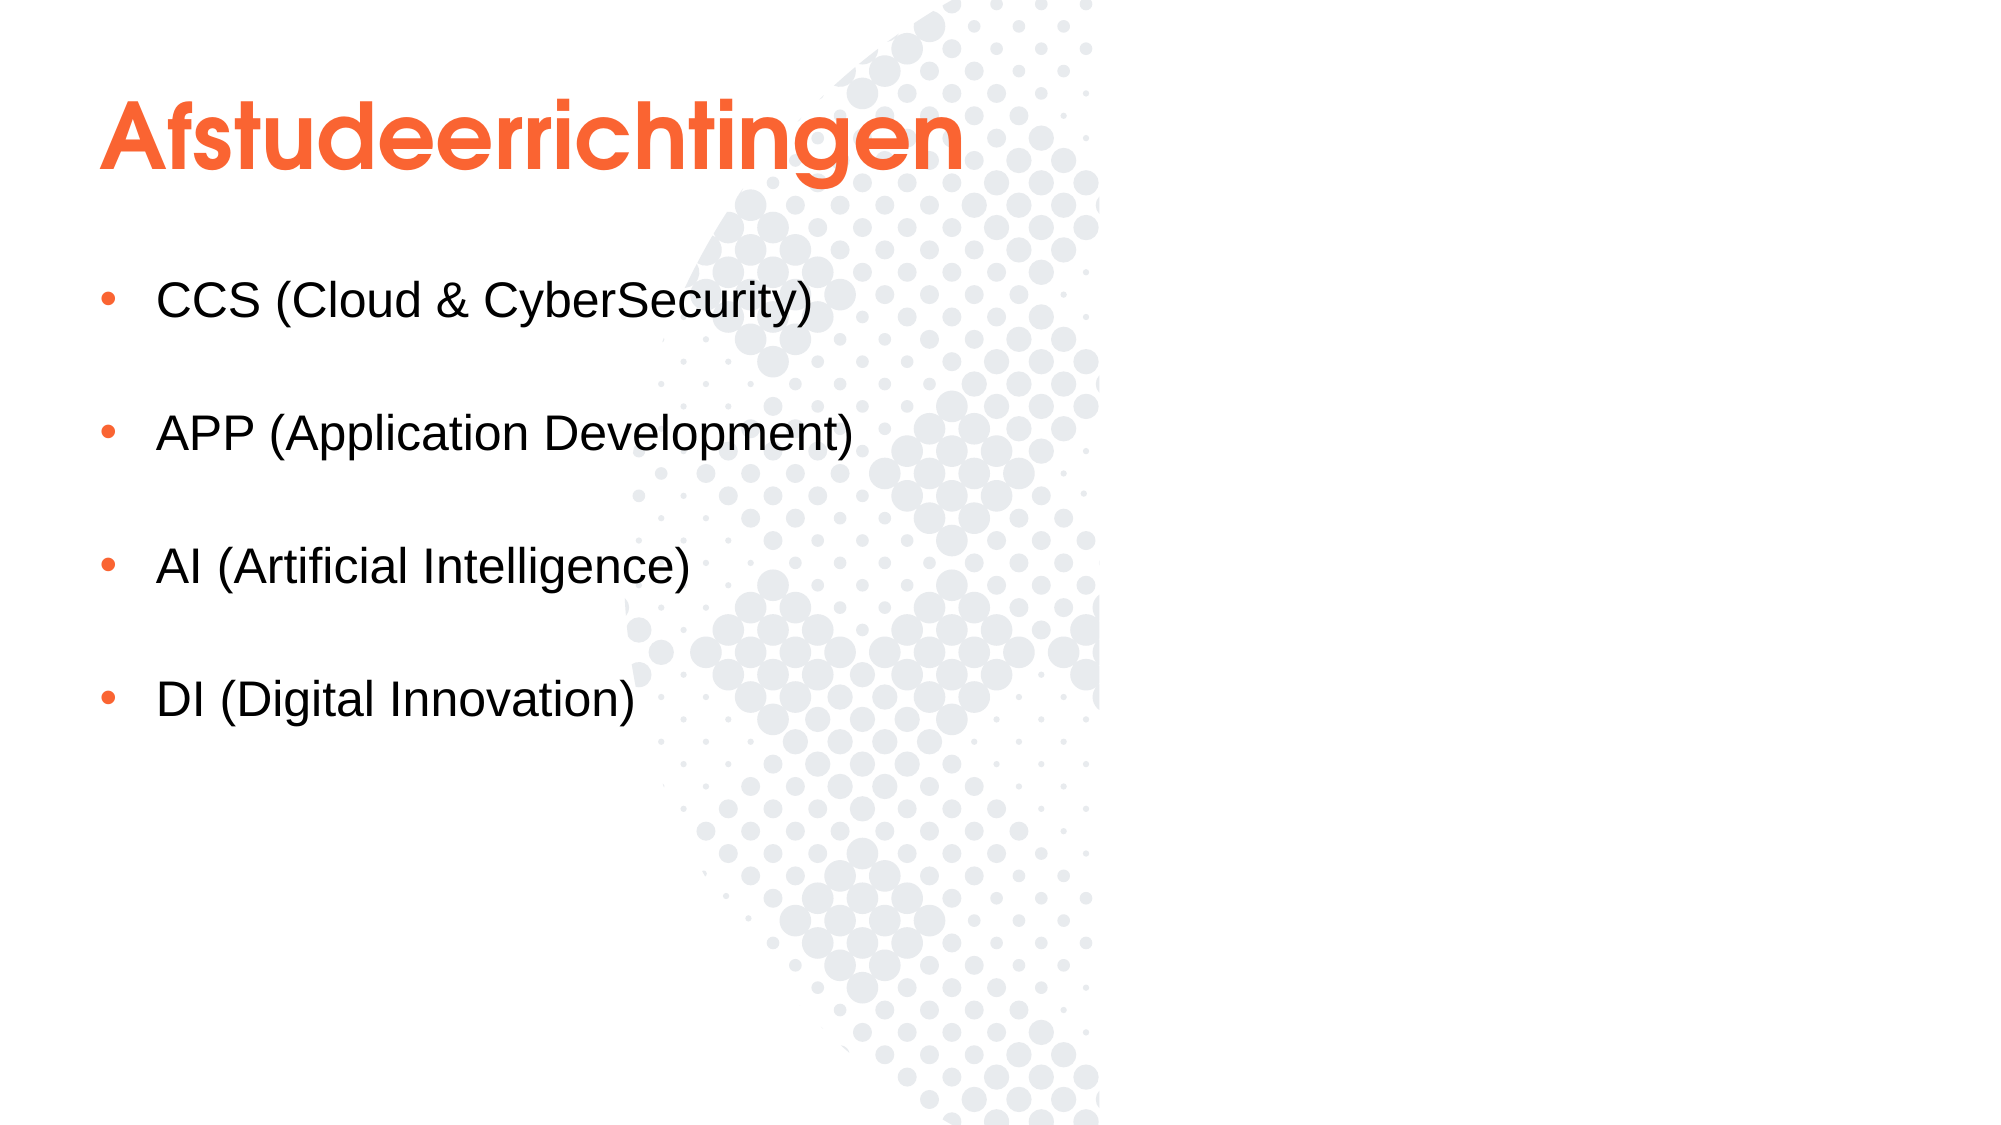

# Afstudeerrichtingen
CCS (Cloud & CyberSecurity)

APP (Application Development)

AI (Artificial Intelligence)

DI (Digital Innovation)